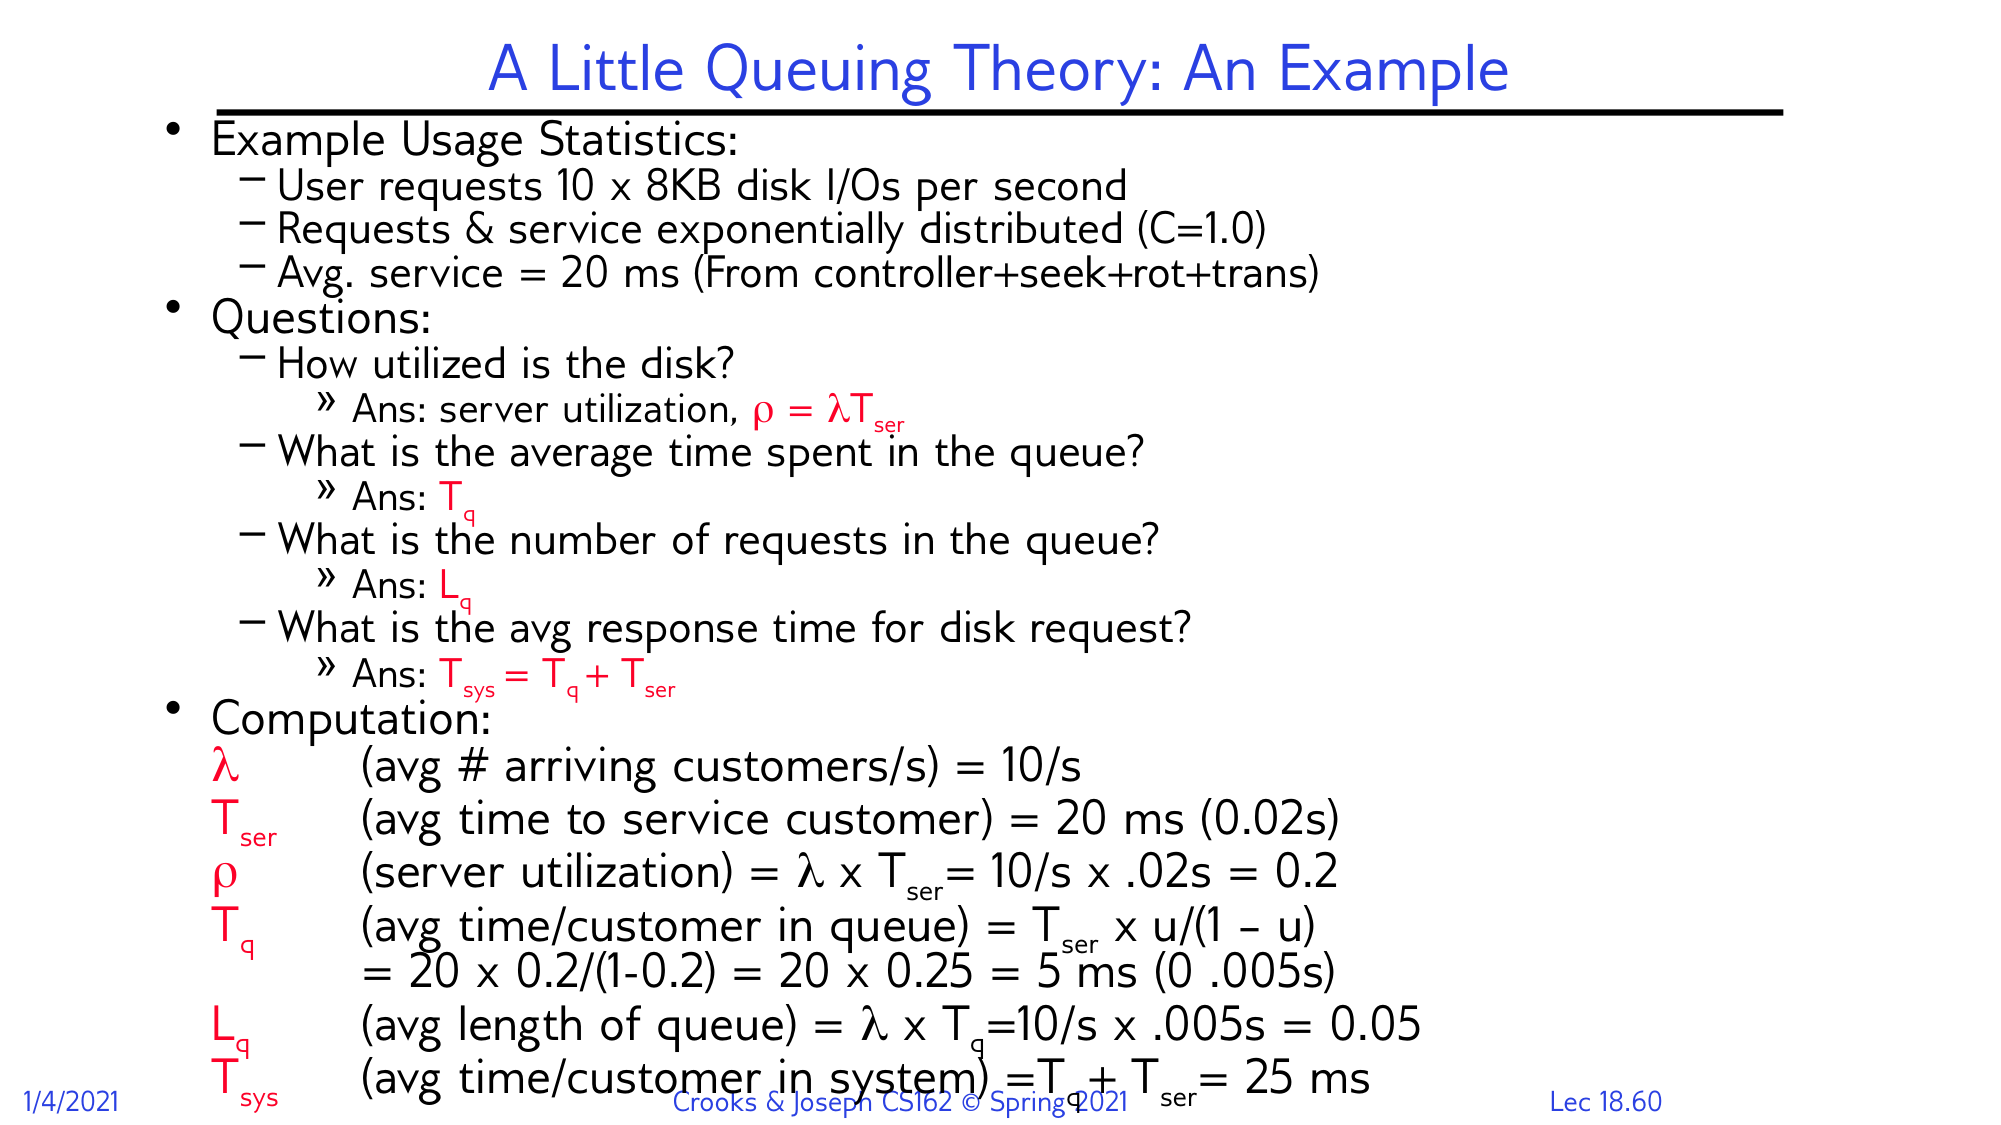

# A Little Queuing Theory: An Example
Example Usage Statistics:
User requests 10 x 8KB disk I/Os per second
Requests & service exponentially distributed (C=1.0)
Avg. service = 20 ms (From controller+seek+rot+trans)
Questions:
How utilized is the disk?
Ans: server utilization, ρ = λTser
What is the average time spent in the queue?
Ans: Tq
What is the number of requests in the queue?
Ans: Lq
What is the avg response time for disk request?
Ans: Tsys = Tq + Tser
Computation:
	λ 	(avg # arriving customers/s) = 10/s
	Tser	(avg time to service customer) = 20 ms (0.02s)
	ρ 	(server utilization) = λ x Tser= 10/s x .02s = 0.2
	Tq	(avg time/customer in queue) = Tser x u/(1 – u)
	= 20 x 0.2/(1-0.2) = 20 x 0.25 = 5 ms (0 .005s)
	Lq	(avg length of queue) = λ x Tq=10/s x .005s = 0.05
	Tsys	(avg time/customer in system) =Tq + Tser= 25 ms